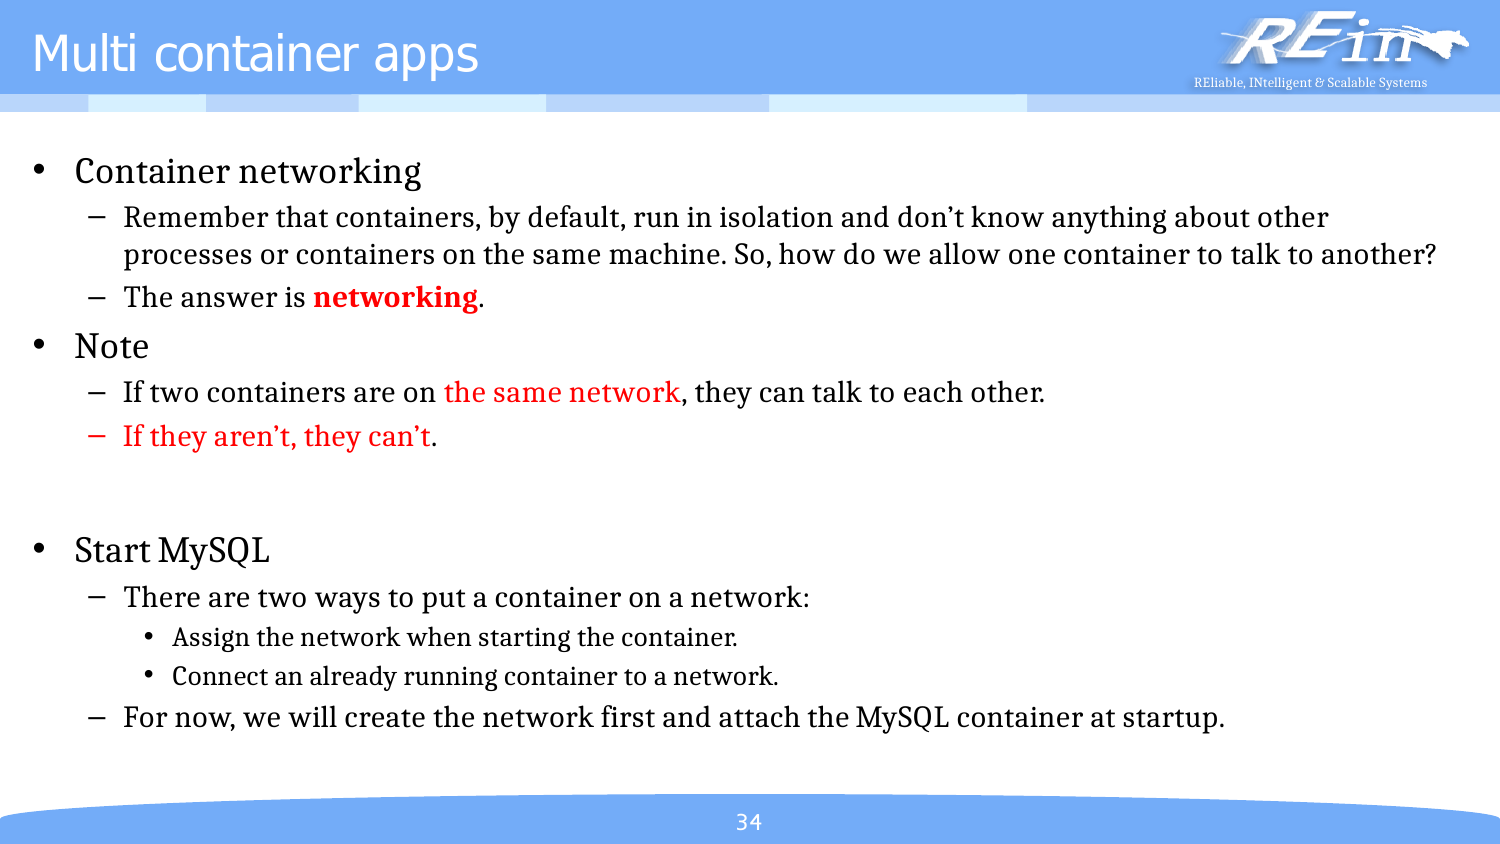

# Multi container apps
Container networking
Remember that containers, by default, run in isolation and don’t know anything about other processes or containers on the same machine. So, how do we allow one container to talk to another?
The answer is networking.
Note
If two containers are on the same network, they can talk to each other.
If they aren’t, they can’t.

Start MySQL
There are two ways to put a container on a network:
Assign the network when starting the container.
Connect an already running container to a network.
For now, we will create the network first and attach the MySQL container at startup.

34